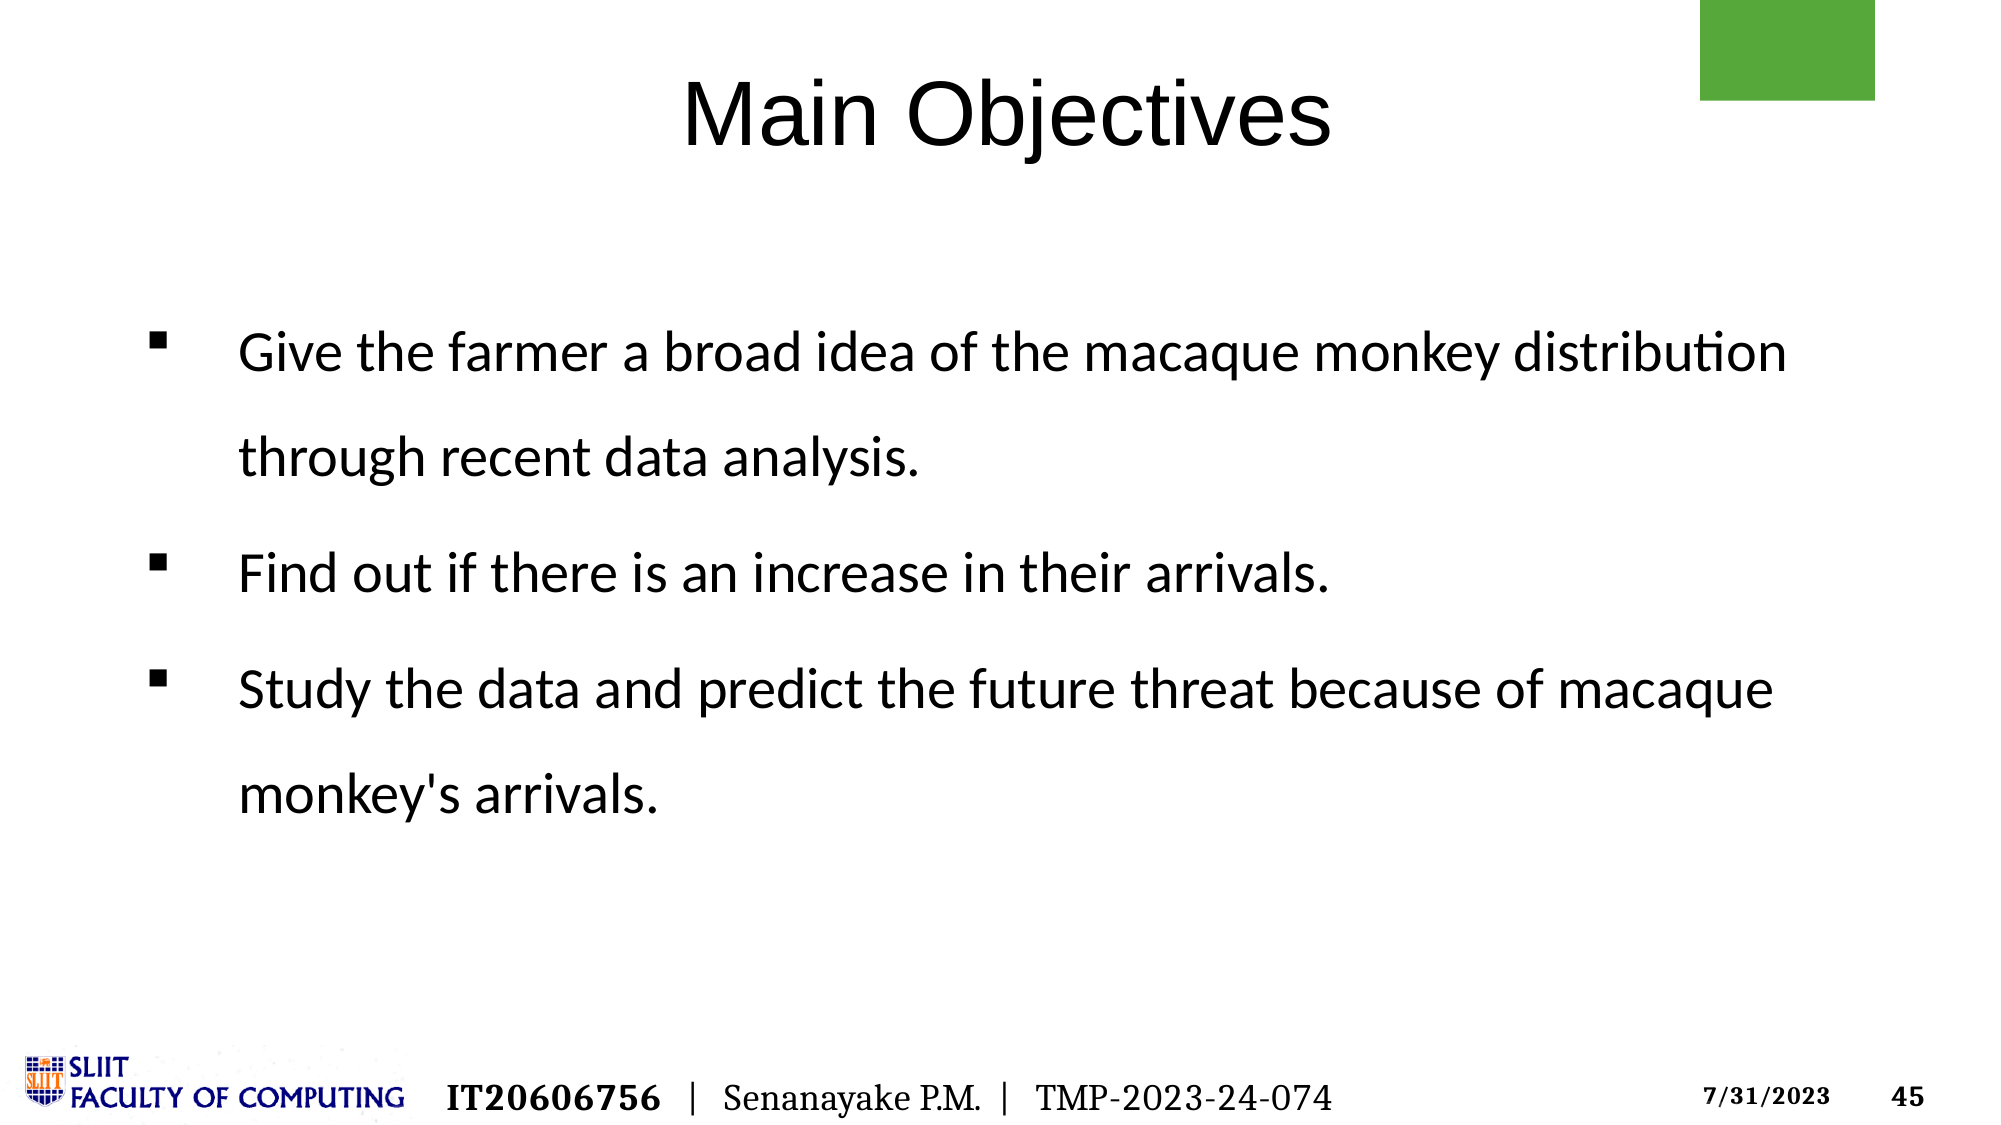

# Main Objectives
Give the farmer a broad idea of the macaque monkey distribution through recent data analysis.
Find out if there is an increase in their arrivals.
Study the data and predict the future threat because of macaque monkey's arrivals.

IT20606756   |   Senanayake P.M.  |   TMP-2023-24-074